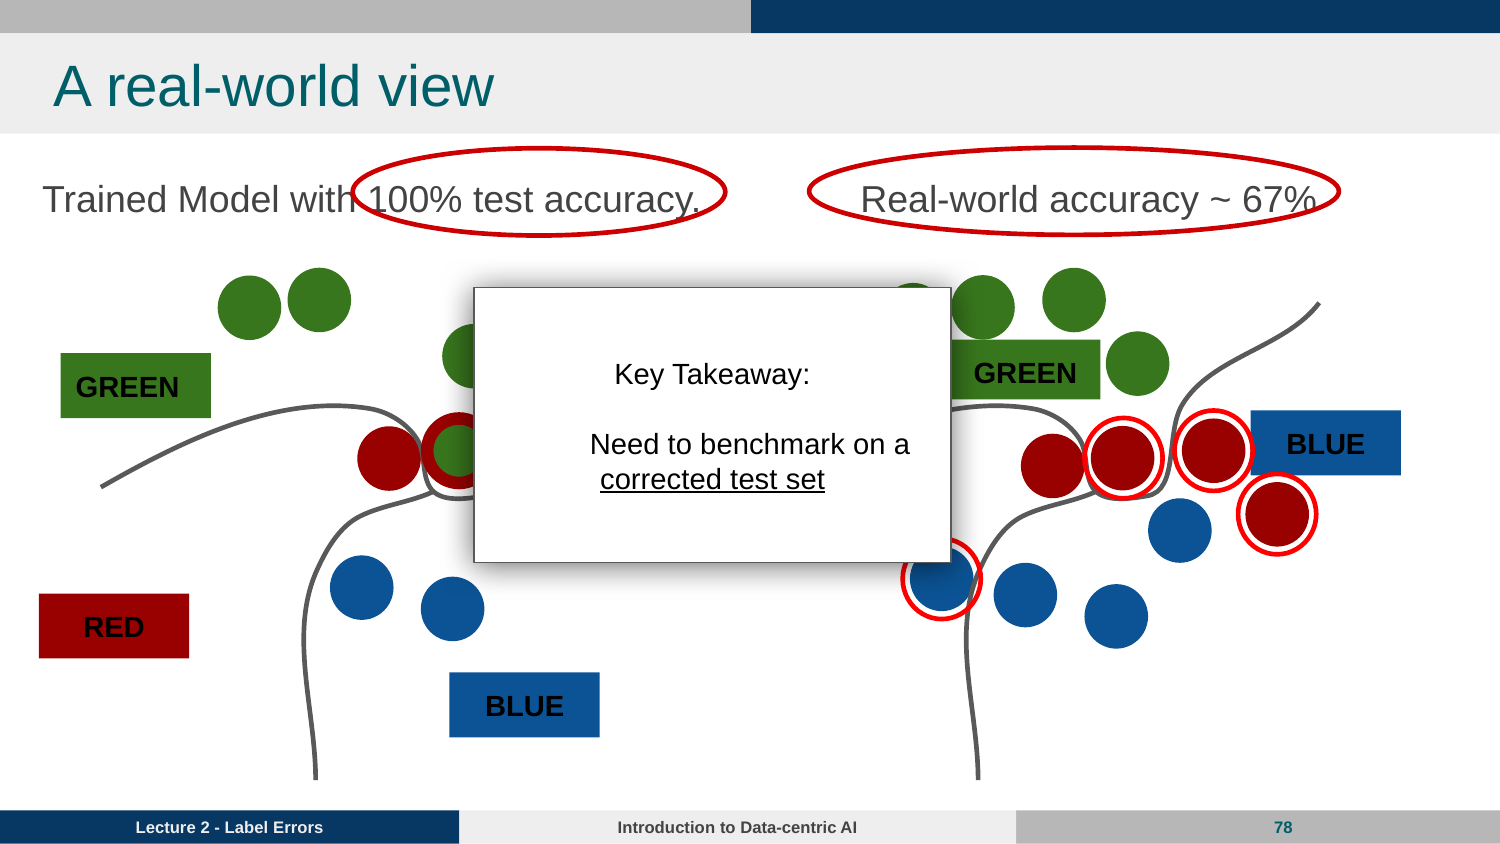

# A real-world view

Real-world accuracy ~ 67%
Trained Model with 100% test accuracy.

Key Takeaway:

Need to benchmark on a corrected test set

GREEN
GREEN
BLUE

RED

RED
BLUE
78